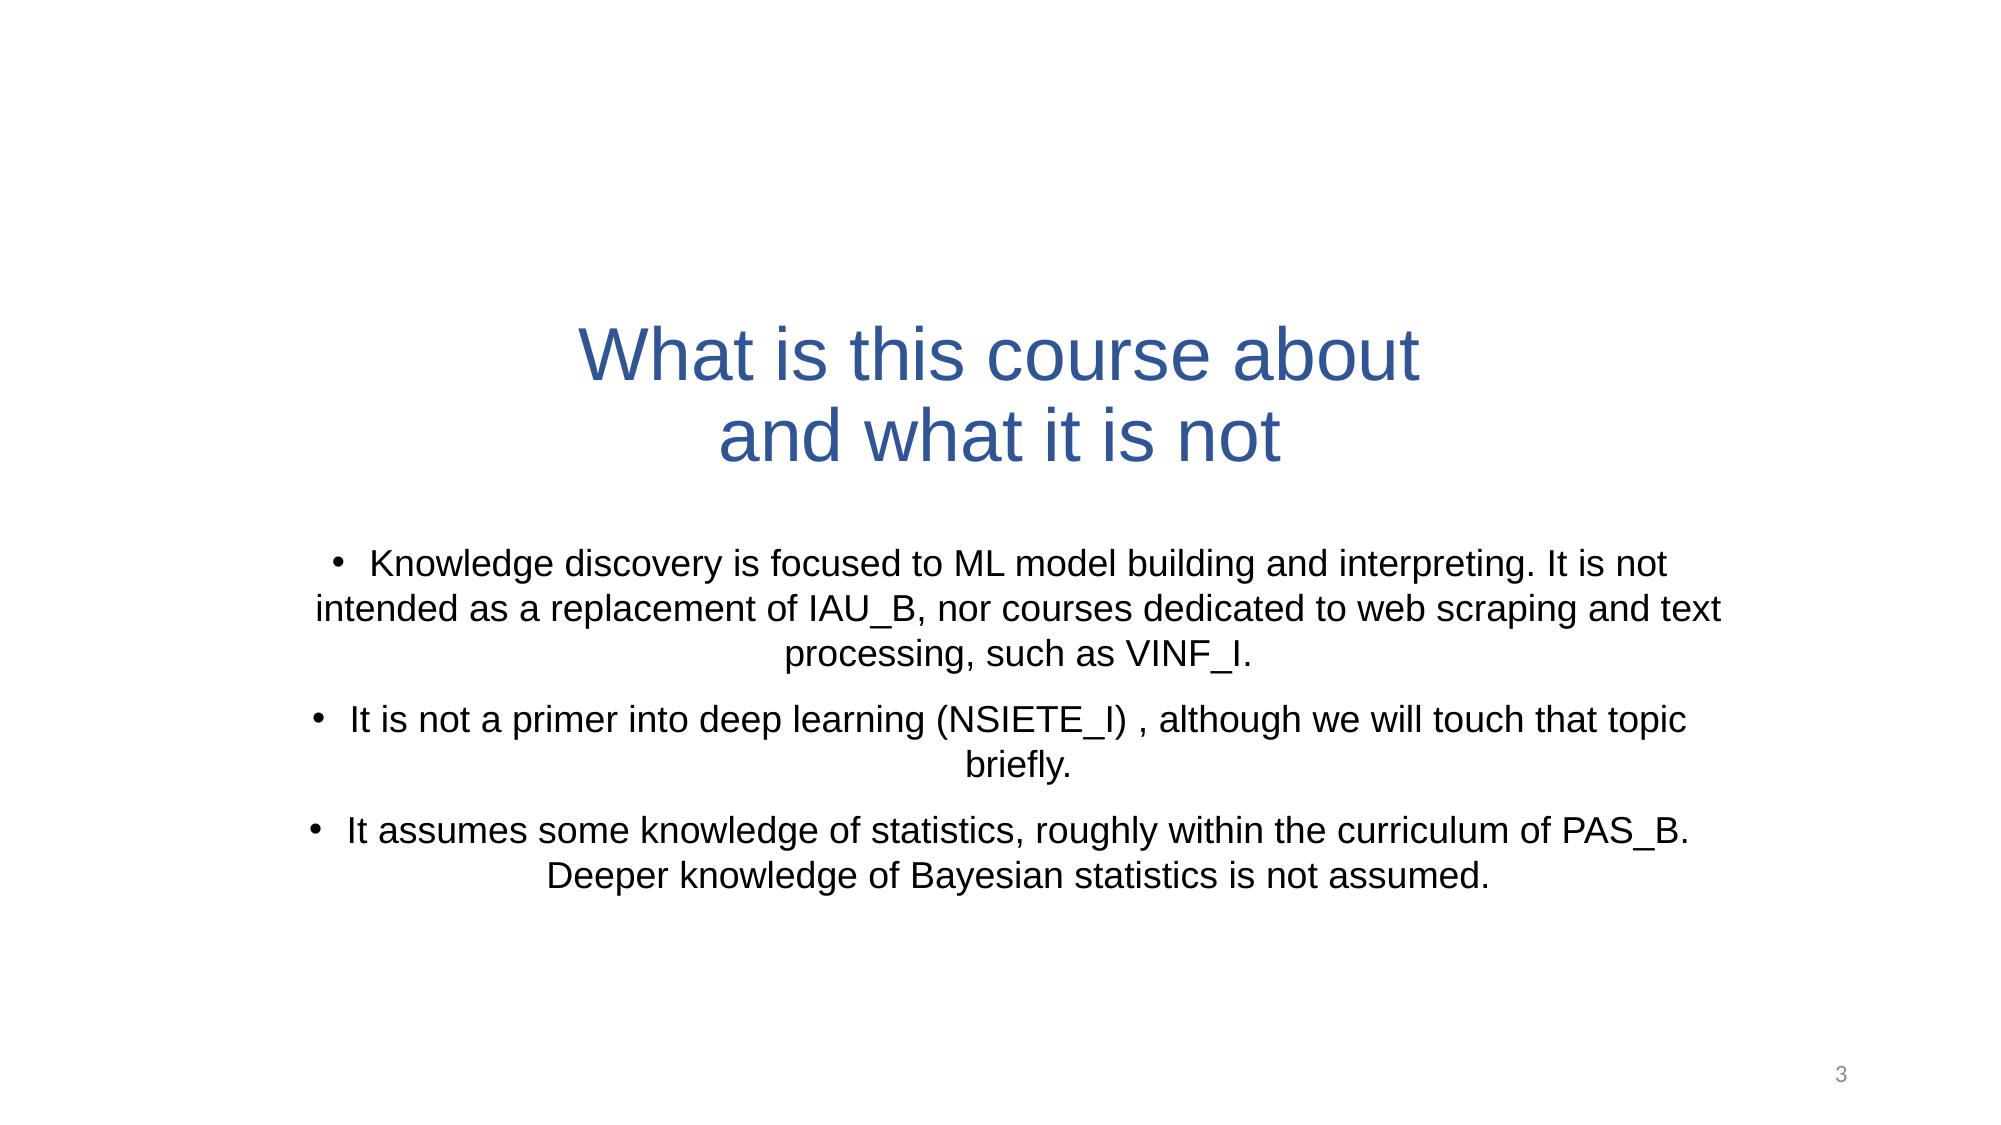

What is this course about
and what it is not
Knowledge discovery is focused to ML model building and interpreting. It is not intended as a replacement of IAU_B, nor courses dedicated to web scraping and text processing, such as VINF_I.
It is not a primer into deep learning (NSIETE_I) , although we will touch that topic briefly.
It assumes some knowledge of statistics, roughly within the curriculum of PAS_B. Deeper knowledge of Bayesian statistics is not assumed.

3